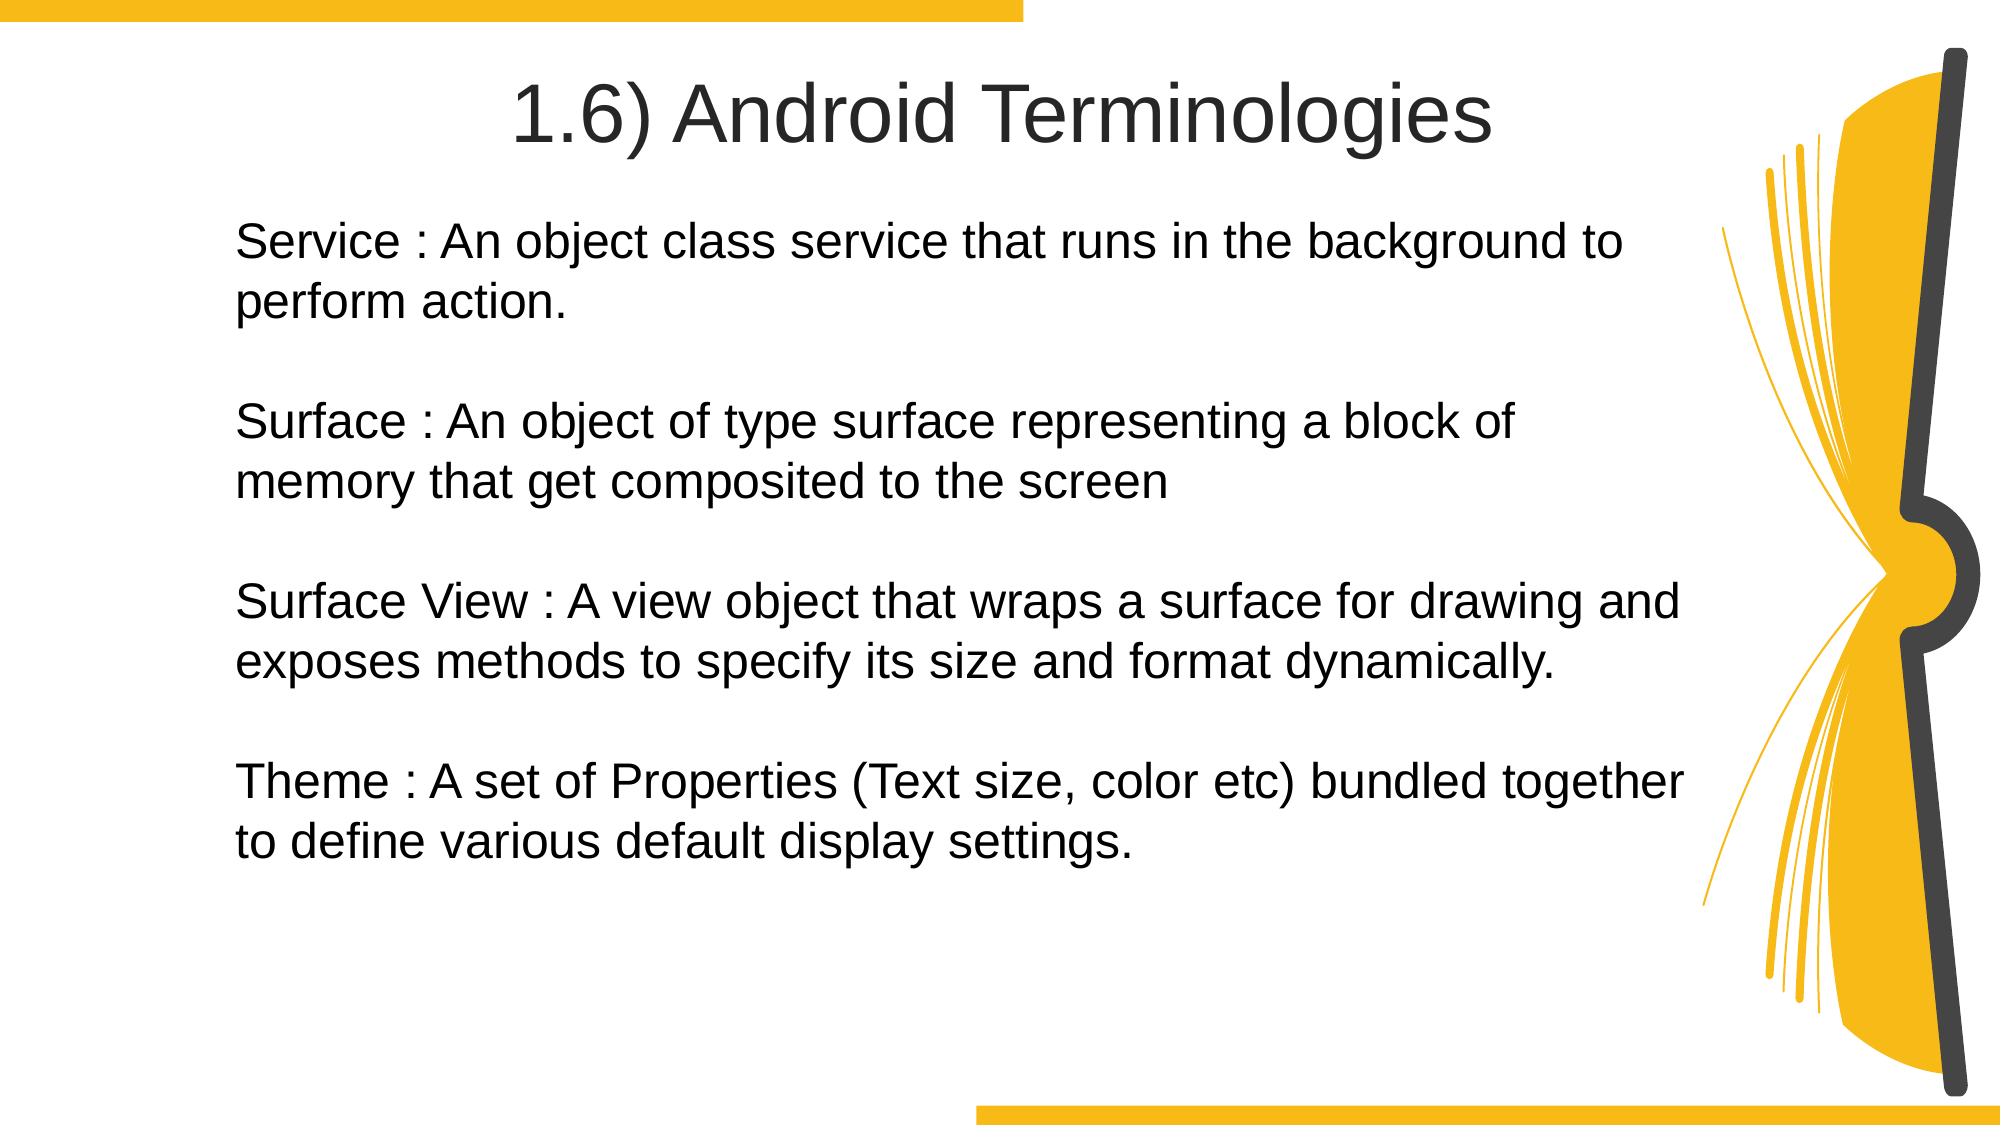

1.6) Android Terminologies
Service : An object class service that runs in the background to perform action.

Surface : An object of type surface representing a block of memory that get composited to the screen

Surface View : A view object that wraps a surface for drawing and exposes methods to specify its size and format dynamically.

Theme : A set of Properties (Text size, color etc) bundled together to define various default display settings.